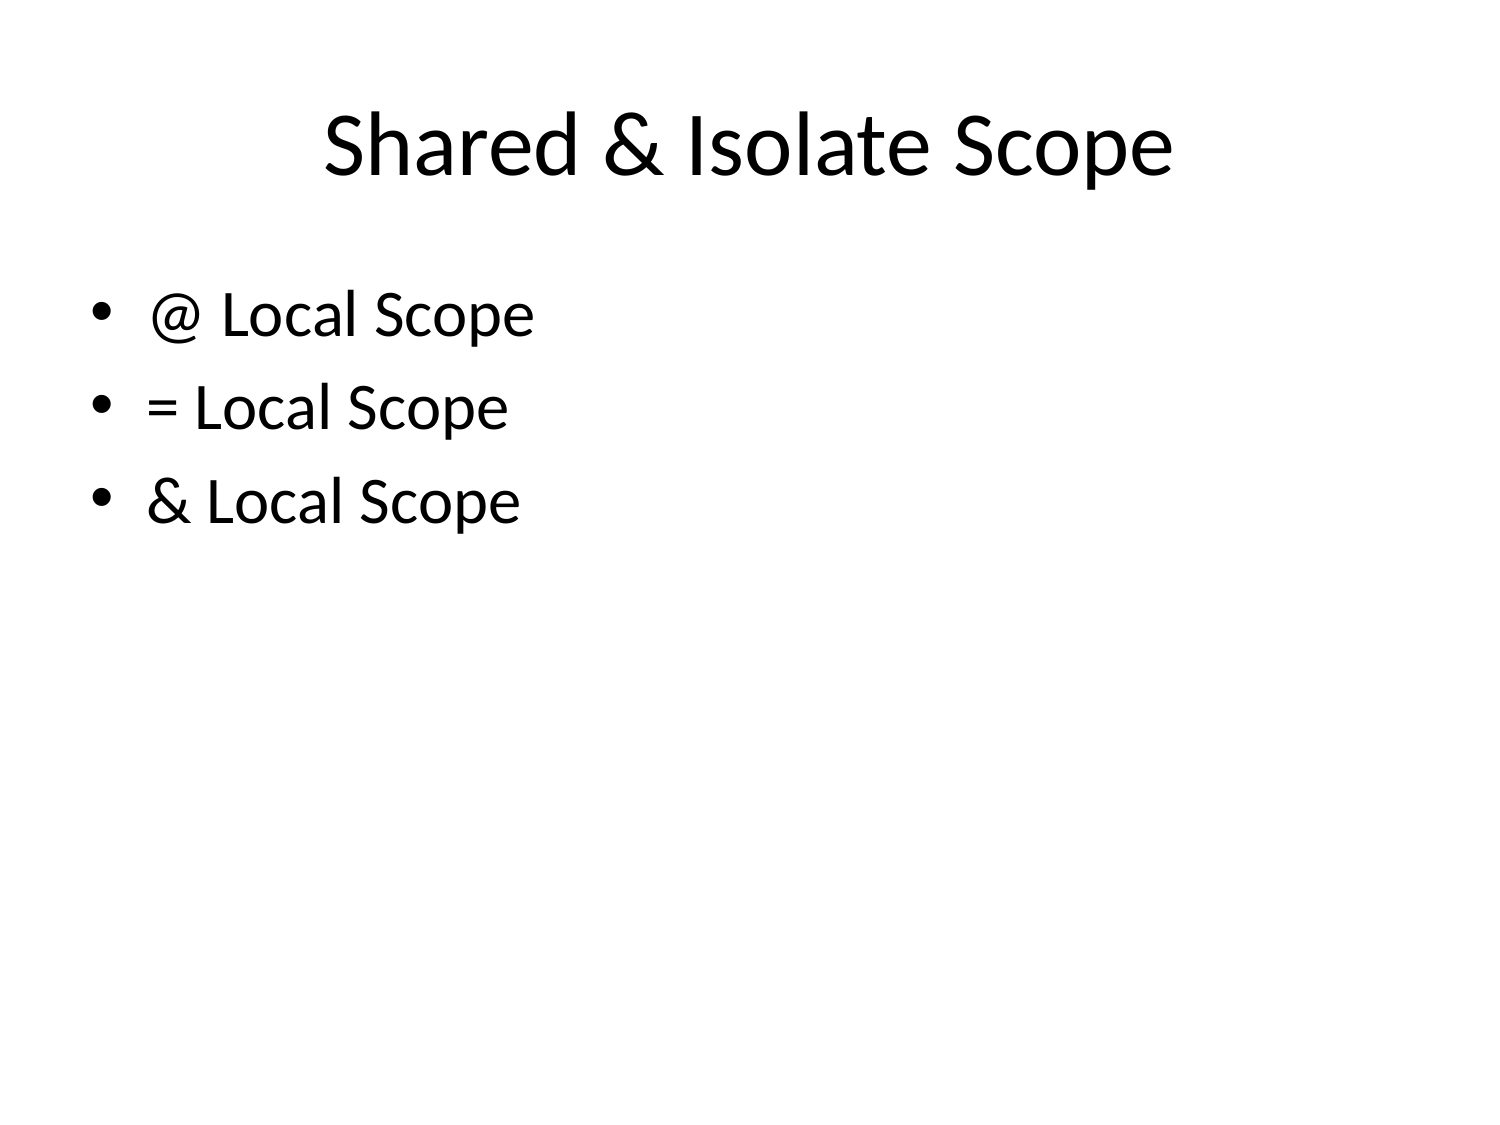

# Shared & Isolate Scope
@ Local Scope
= Local Scope
& Local Scope